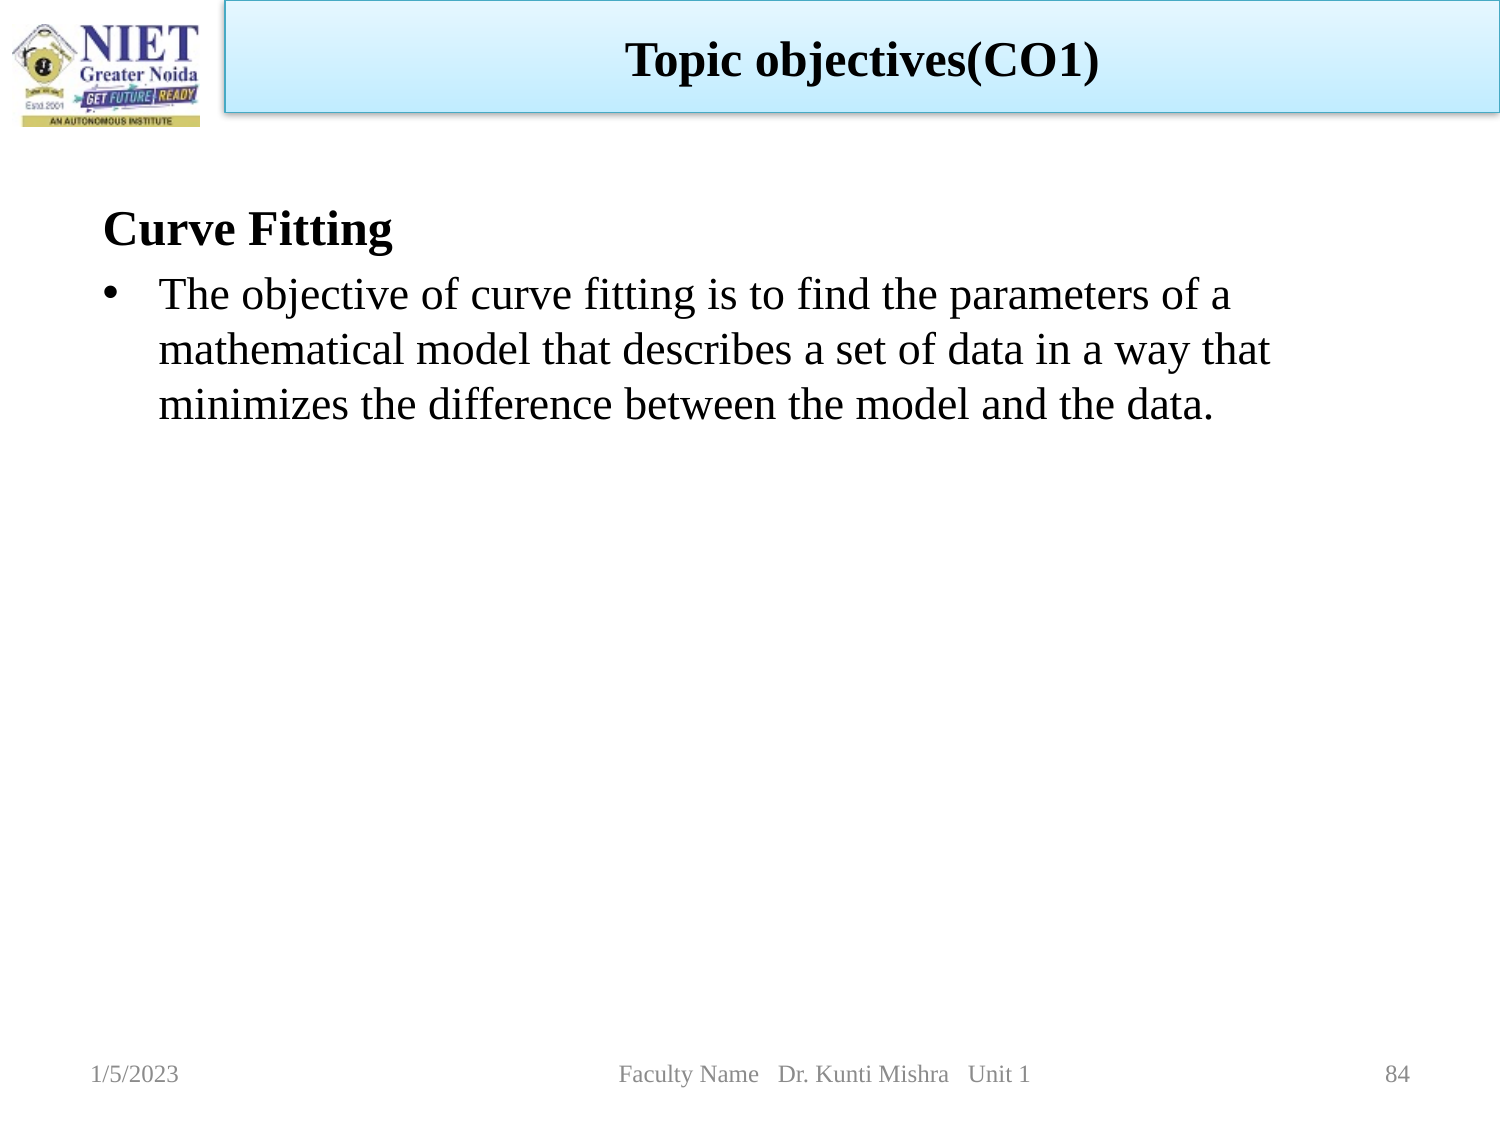

Topic objectives(CO1)
Curve Fitting
The objective of curve fitting is to find the parameters of a mathematical model that describes a set of data in a way that minimizes the difference between the model and the data.
1/5/2023
Faculty Name   Dr. Kunti Mishra   Unit 1
84